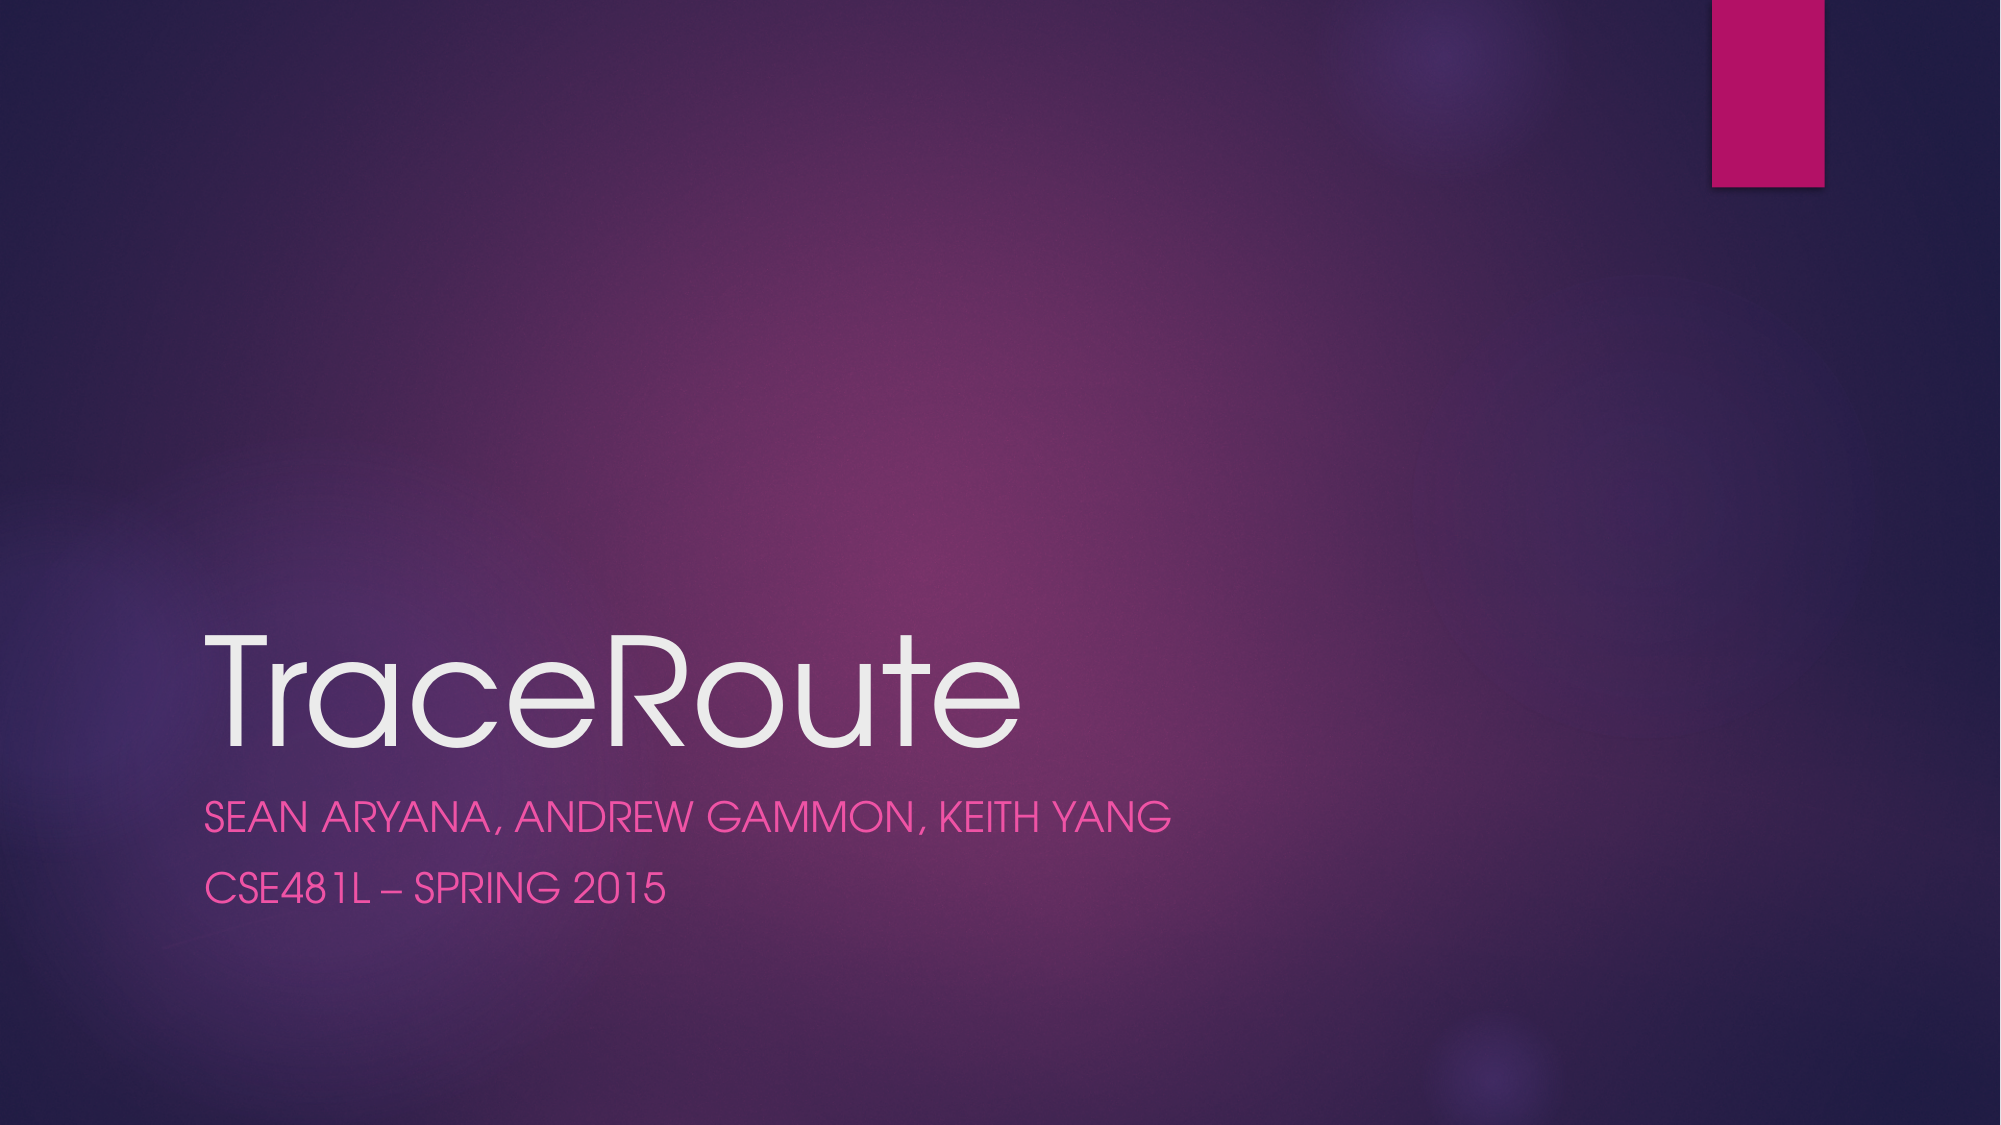

# TraceRoute
Sean Aryana, Andrew Gammon, Keith yang
cse481L – Spring 2015